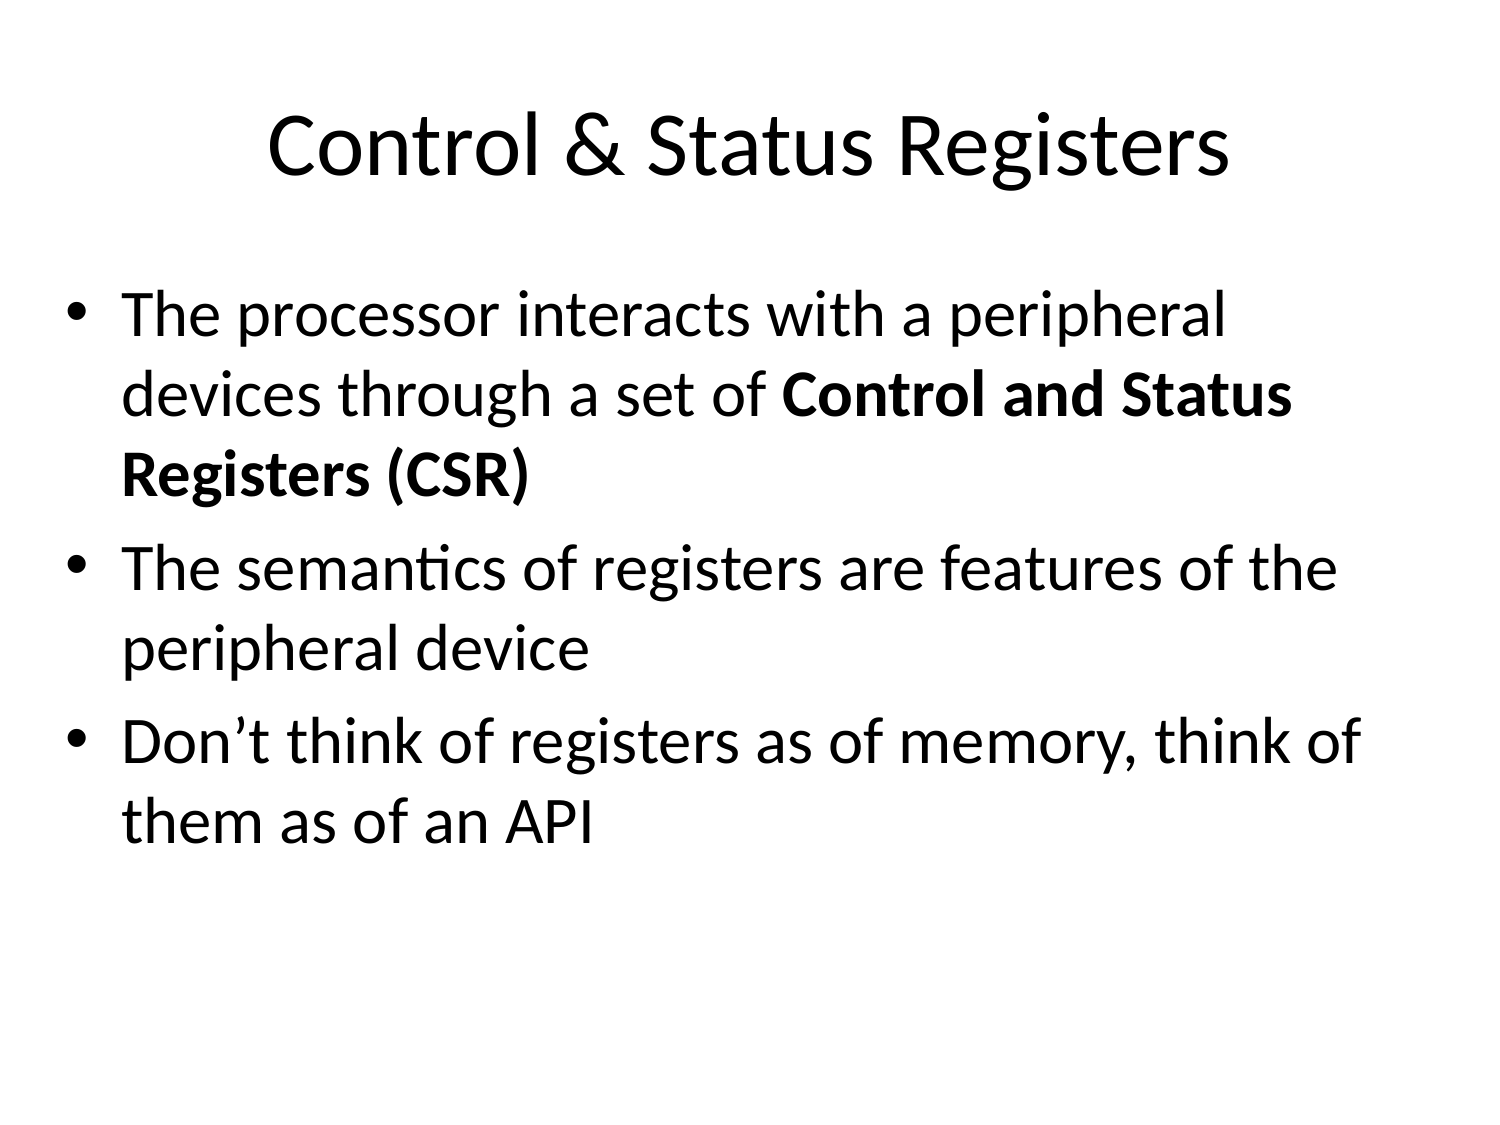

# Control & Status Registers
The processor interacts with a peripheral devices through a set of Control and Status Registers (CSR)
The semantics of registers are features of the peripheral device
Don’t think of registers as of memory, think of them as of an API